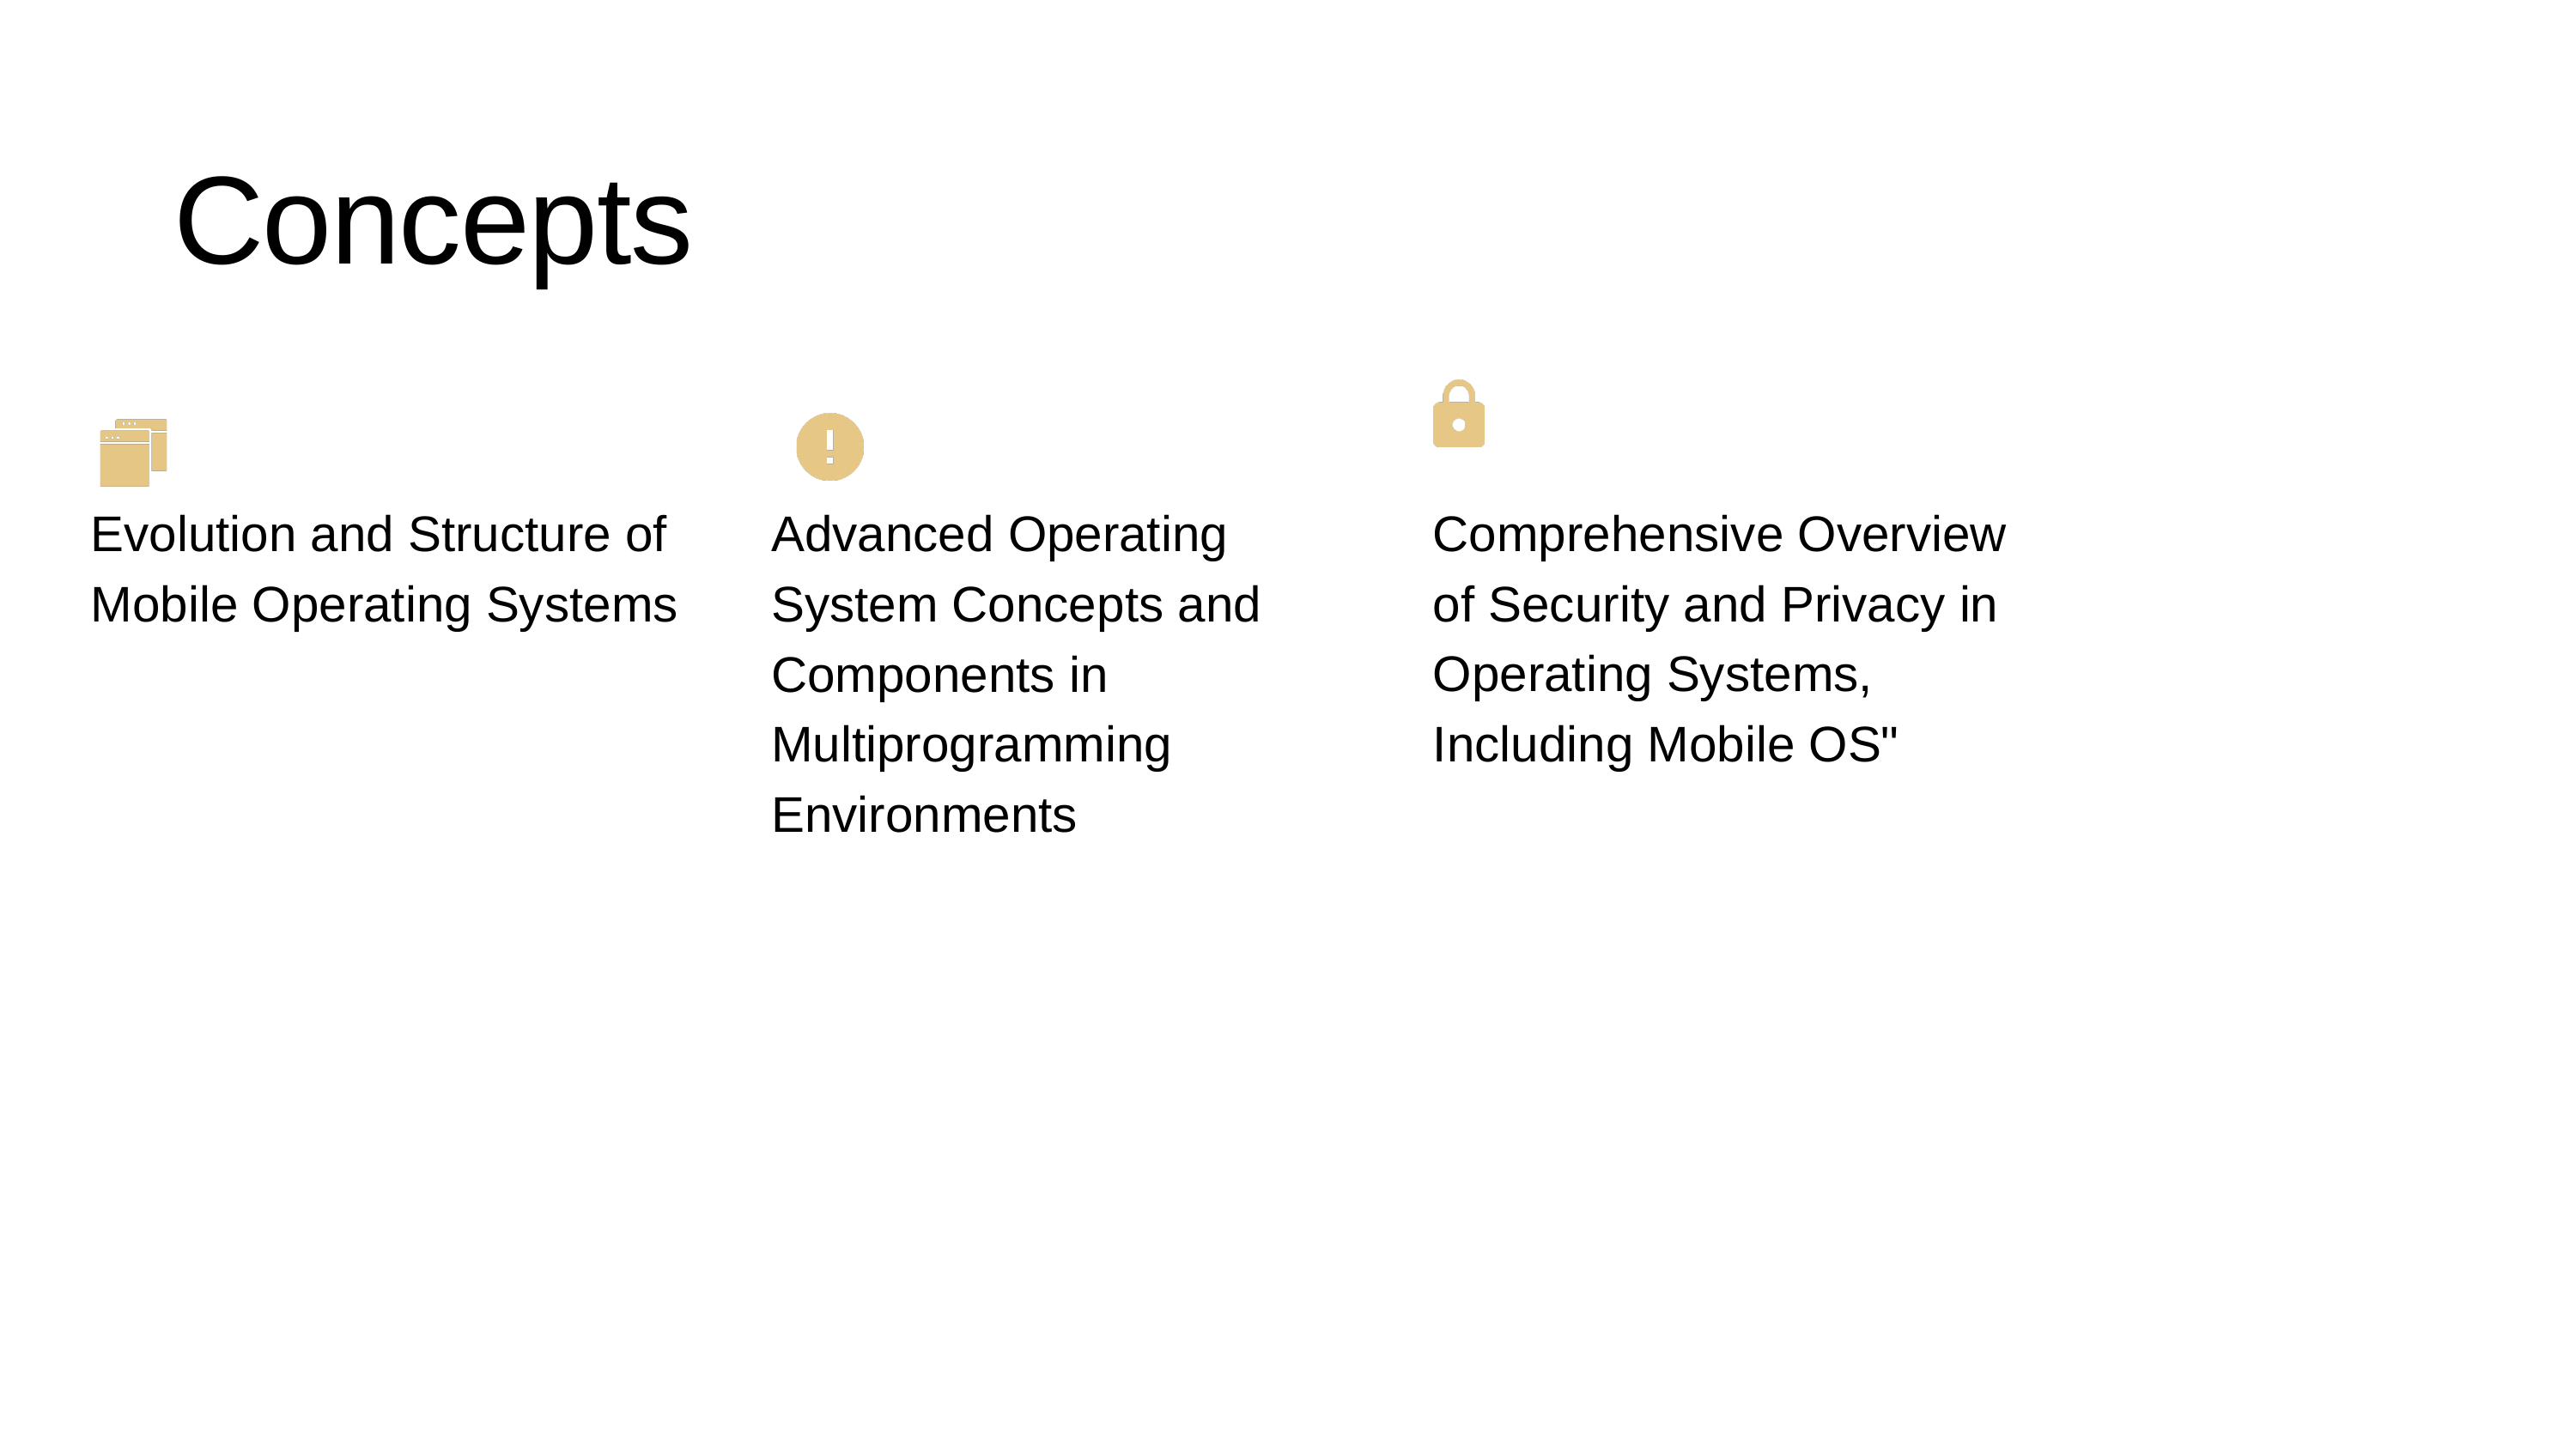

Concepts

Evolution and Structure of Mobile Operating Systems
Advanced Operating System Concepts and Components in Multiprogramming Environments
Comprehensive Overview of Security and Privacy in Operating Systems, Including Mobile OS"